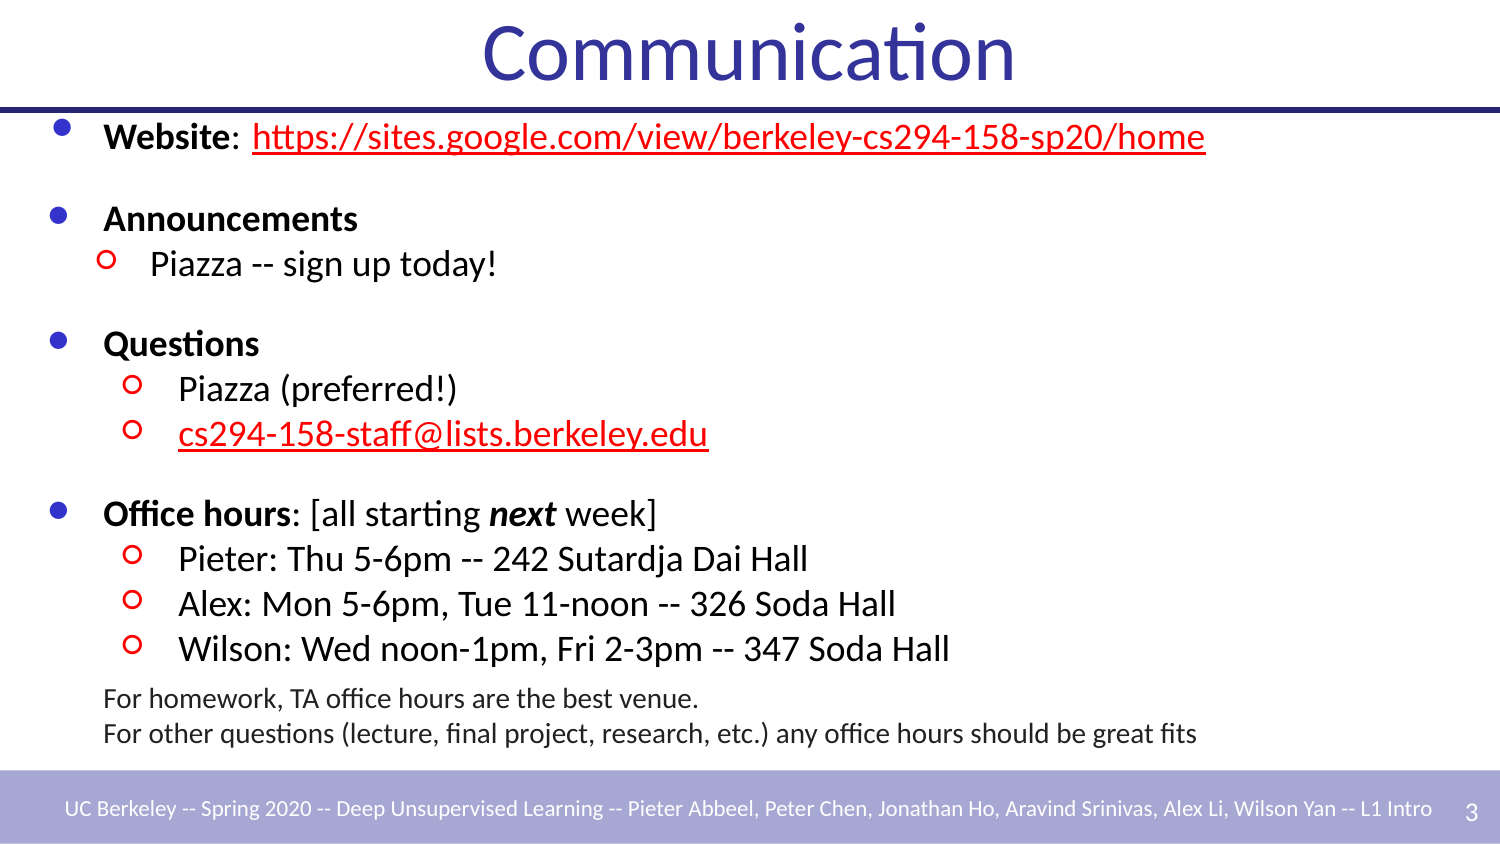

# Communication
Website: https://sites.google.com/view/berkeley-cs294-158-sp20/home

Announcements
Piazza -- sign up today!

Questions
Piazza (preferred!)
cs294-158-staff@lists.berkeley.edu

Office hours: [all starting next week]
Pieter: Thu 5-6pm -- 242 Sutardja Dai Hall
Alex: Mon 5-6pm, Tue 11-noon -- 326 Soda Hall
Wilson: Wed noon-1pm, Fri 2-3pm -- 347 Soda Hall
For homework, TA office hours are the best venue.
For other questions (lecture, final project, research, etc.) any office hours should be great fits

3